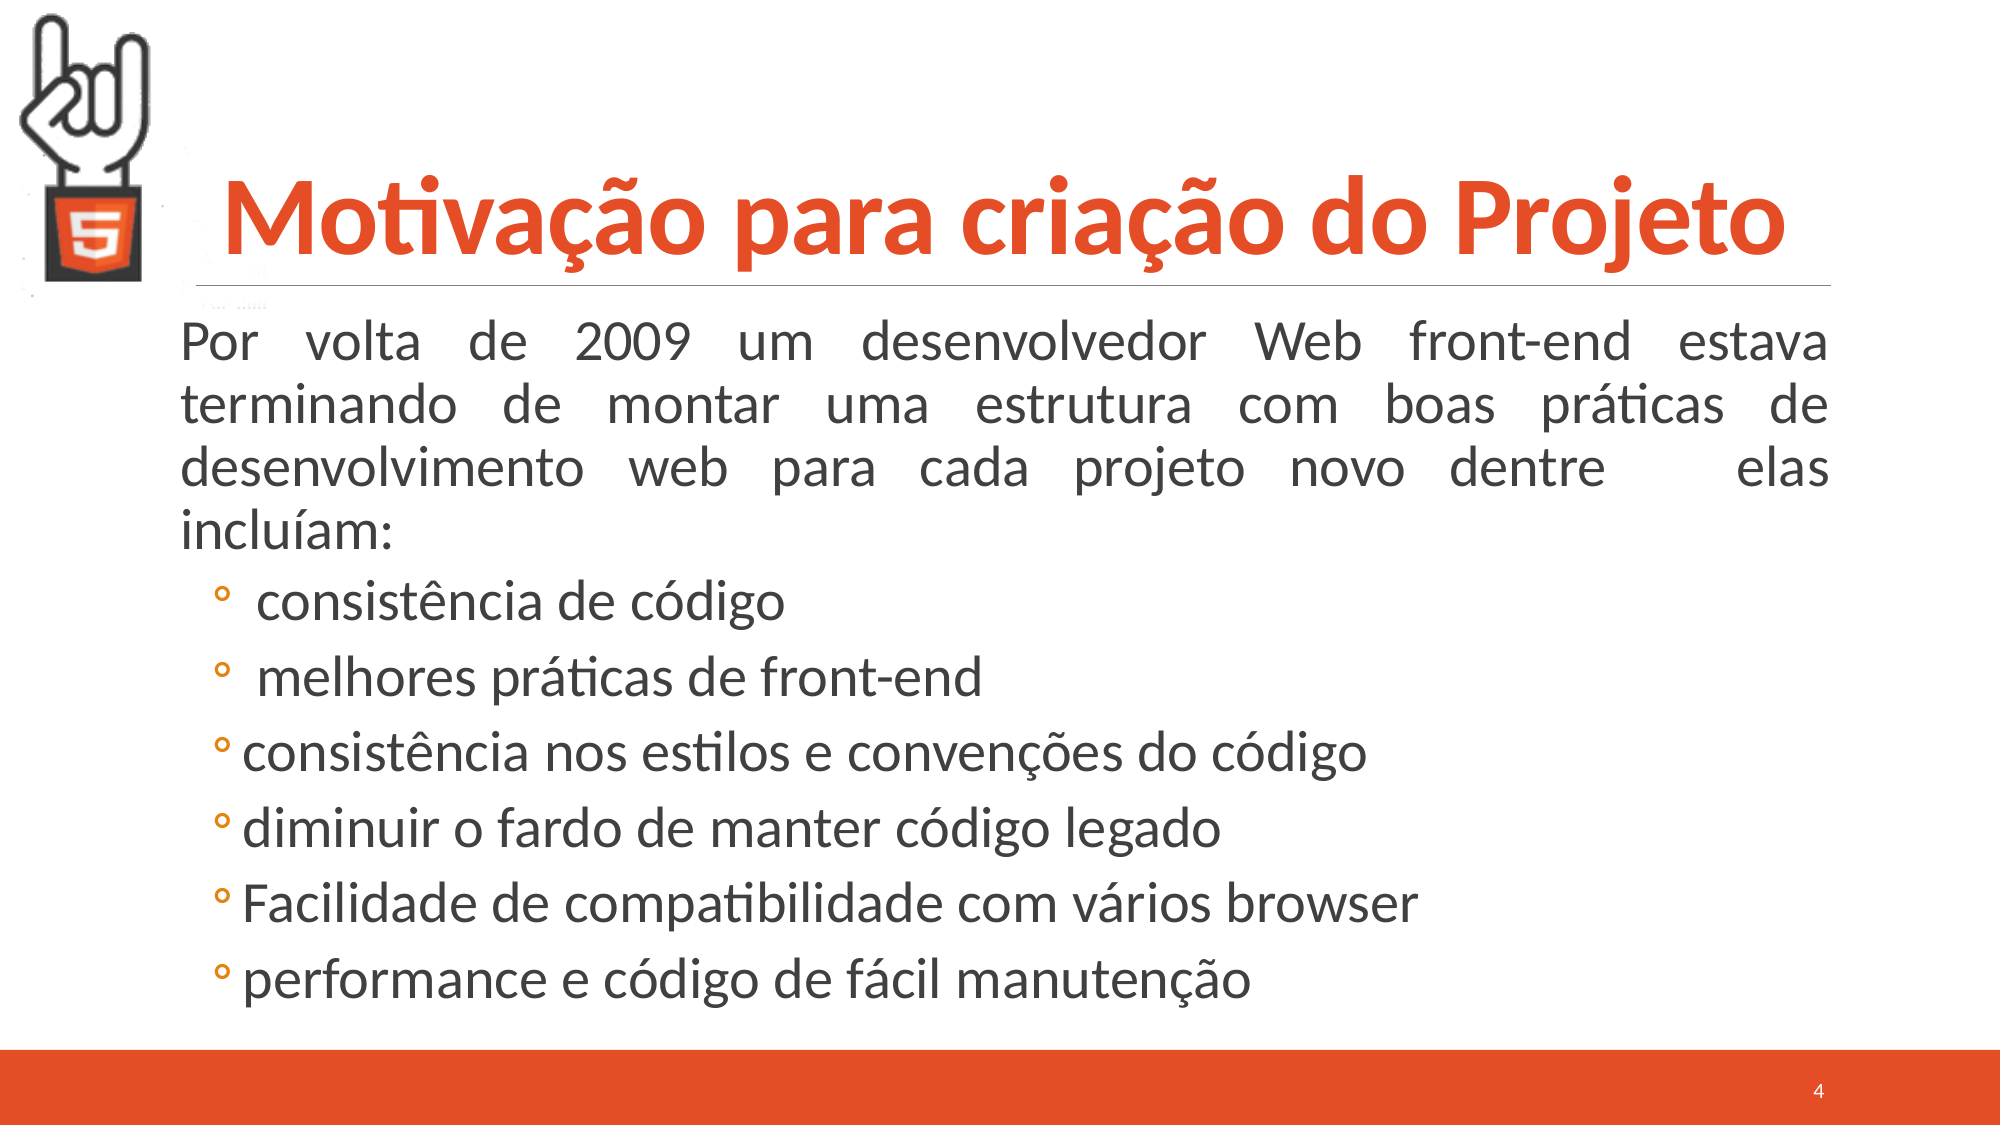

# Motivação para criação do Projeto
Por volta de 2009 um desenvolvedor Web front-end estava terminando de montar uma estrutura com boas práticas de desenvolvimento web para cada projeto novo dentre 	elas incluíam:
 consistência de código
 melhores práticas de front-end
consistência nos estilos e convenções do código
diminuir o fardo de manter código legado
Facilidade de compatibilidade com vários browser
performance e código de fácil manutenção

4